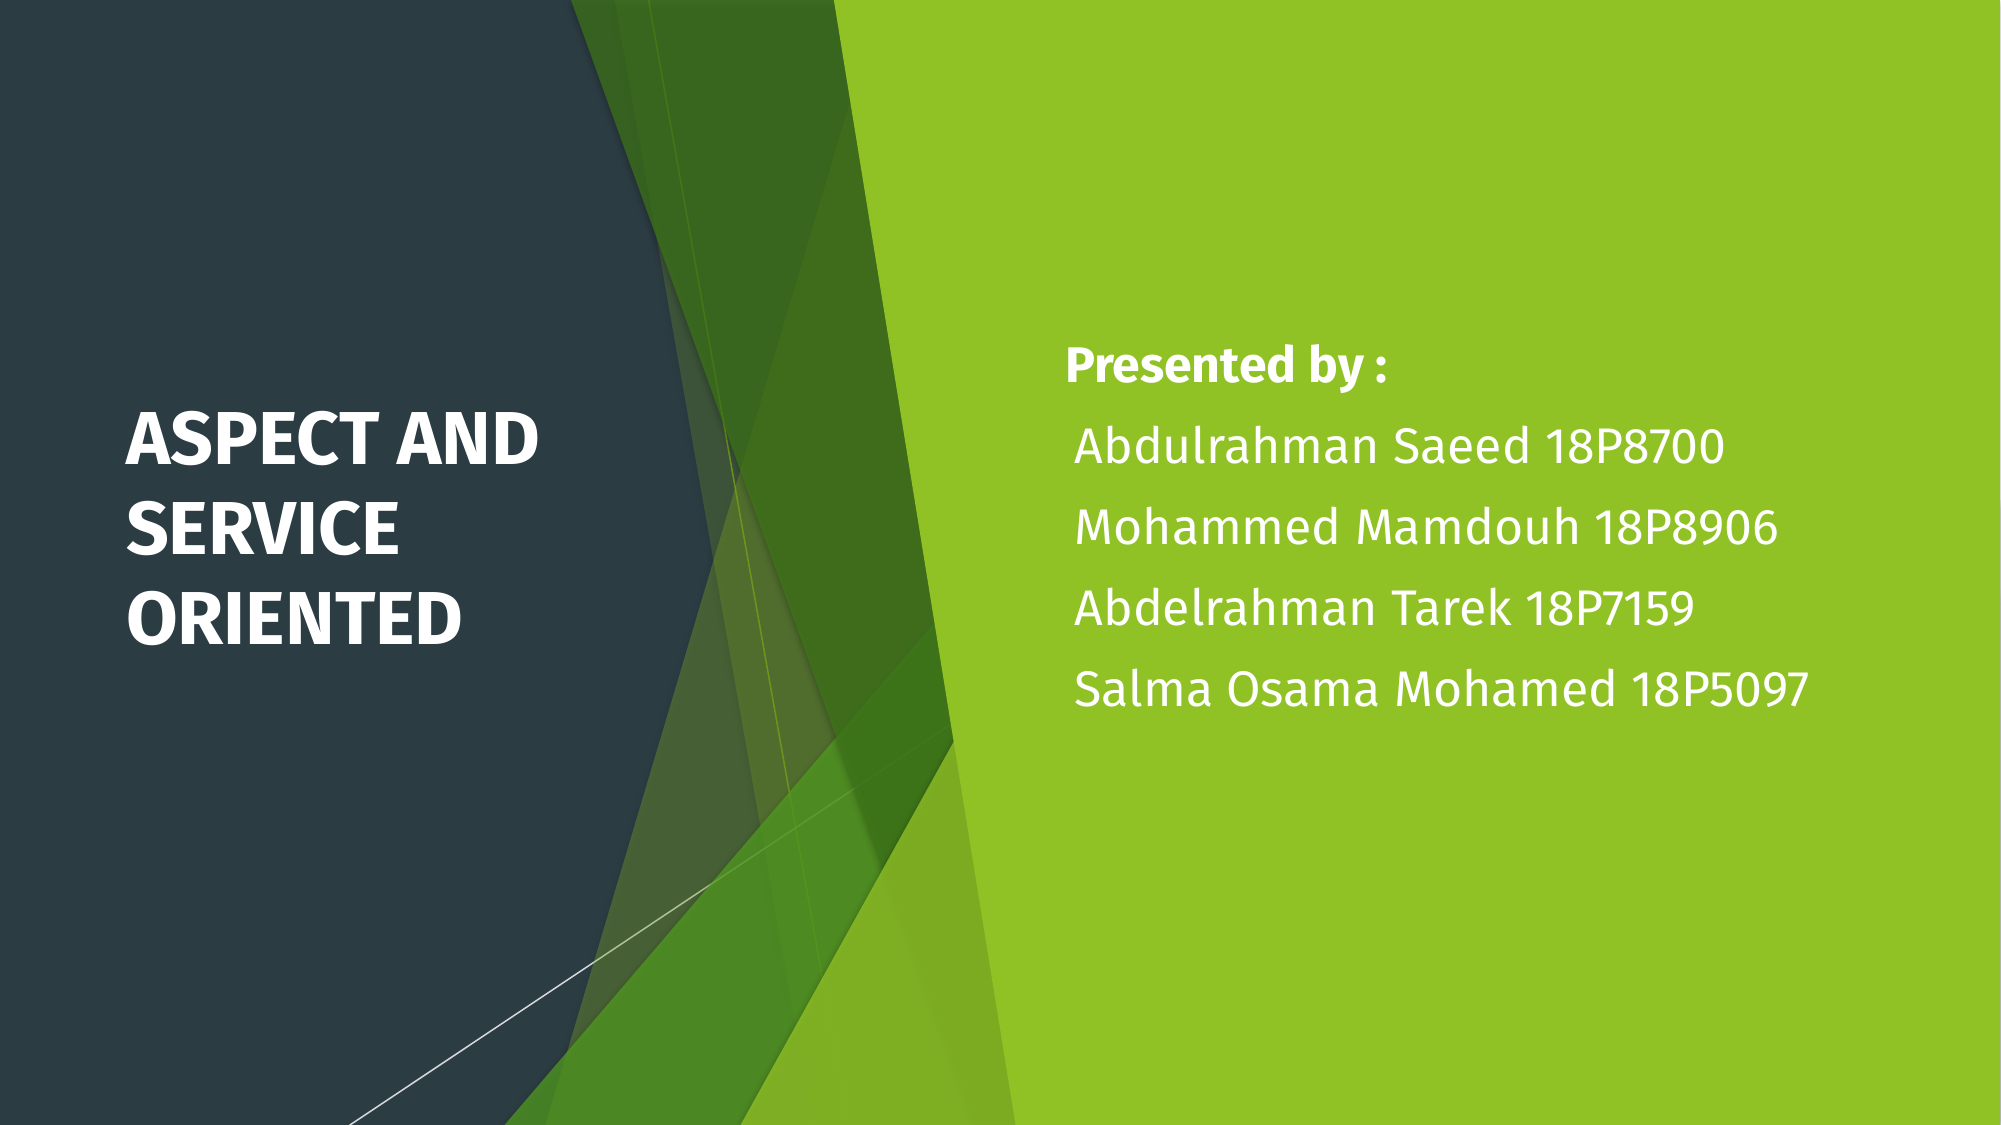

# Aspect and service oriented
Presented by :
Abdulrahman Saeed 18P8700
Mohammed Mamdouh 18P8906
Abdelrahman Tarek 18P7159
Salma Osama Mohamed 18P5097